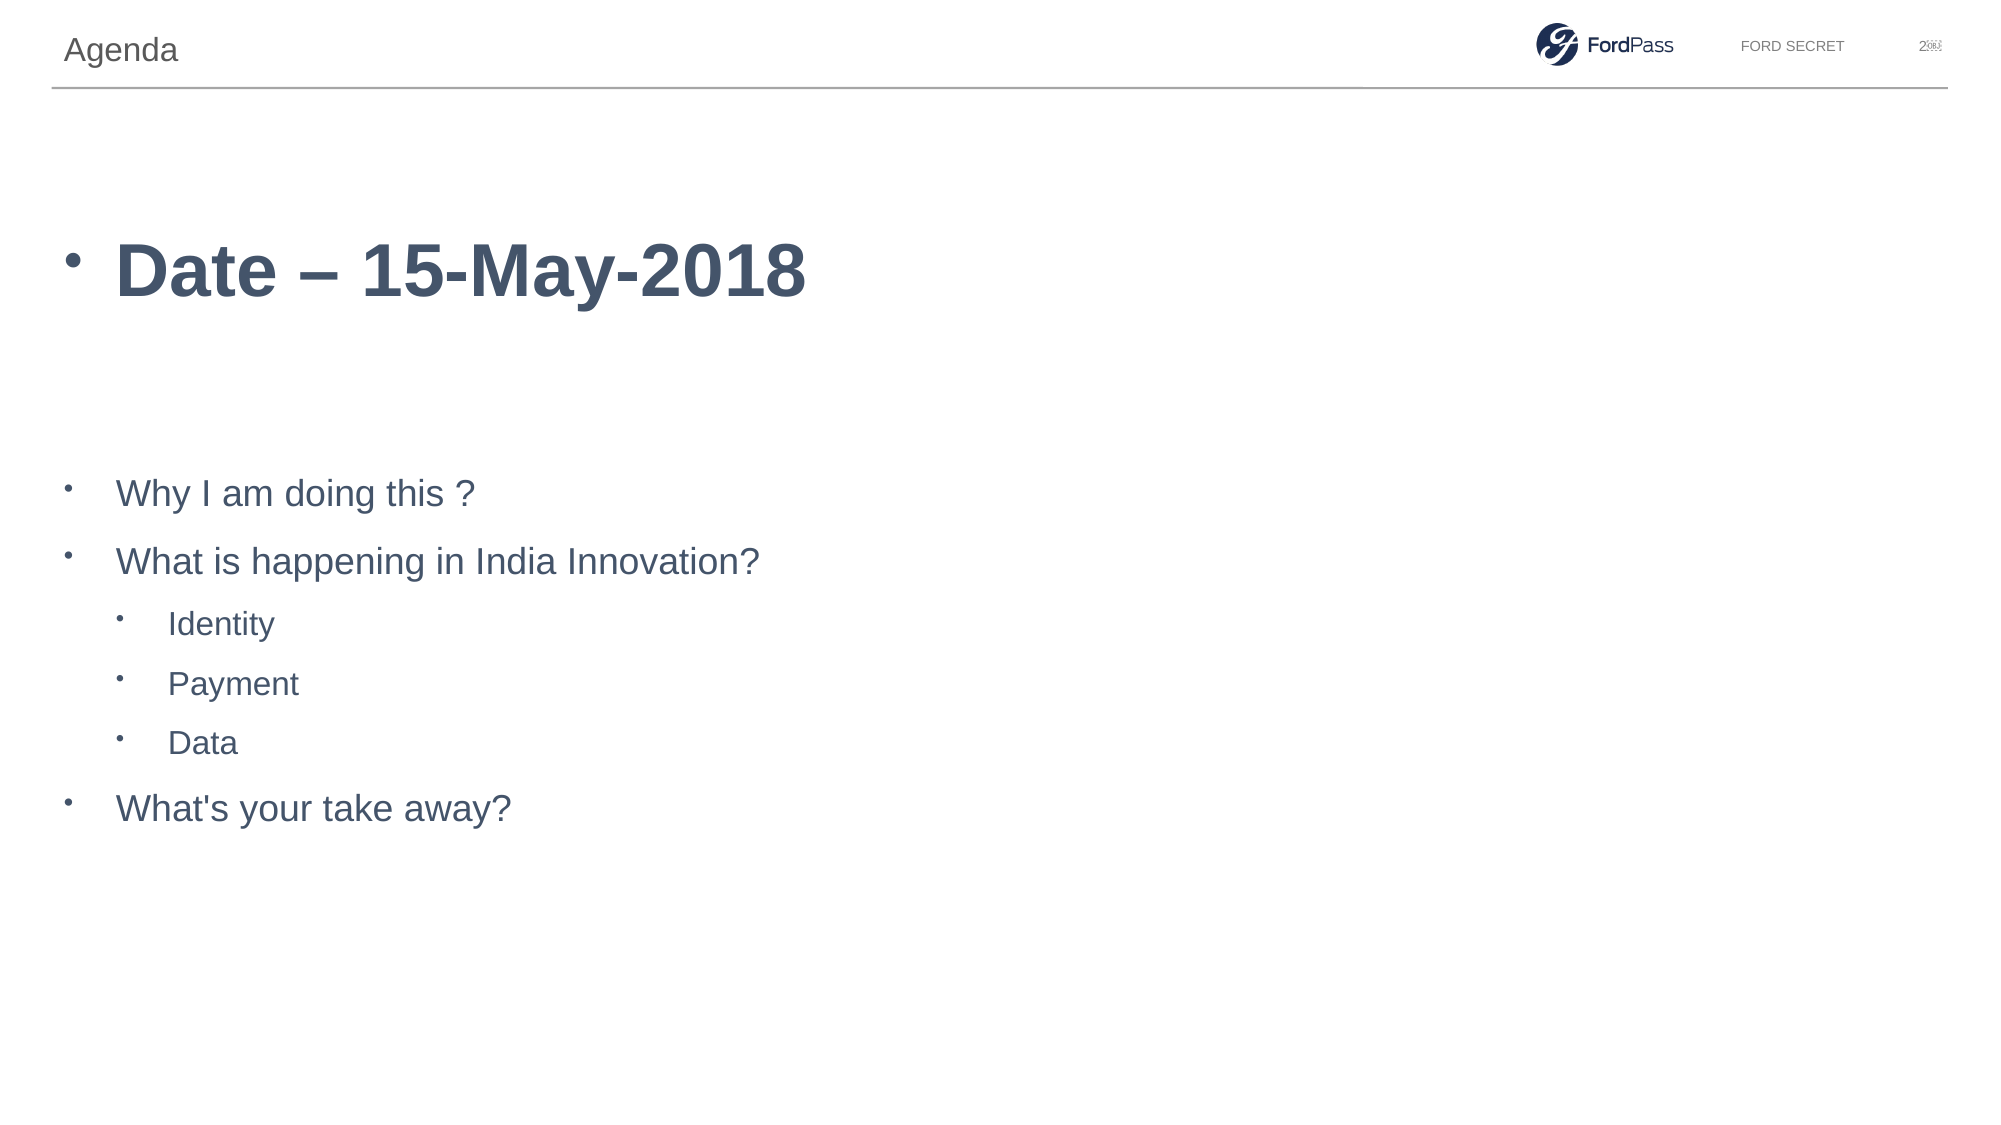

Agenda

Date – 15-May-2018

Why I am doing this ?
What is happening in India Innovation?
Identity
Payment
Data
What's your take away?